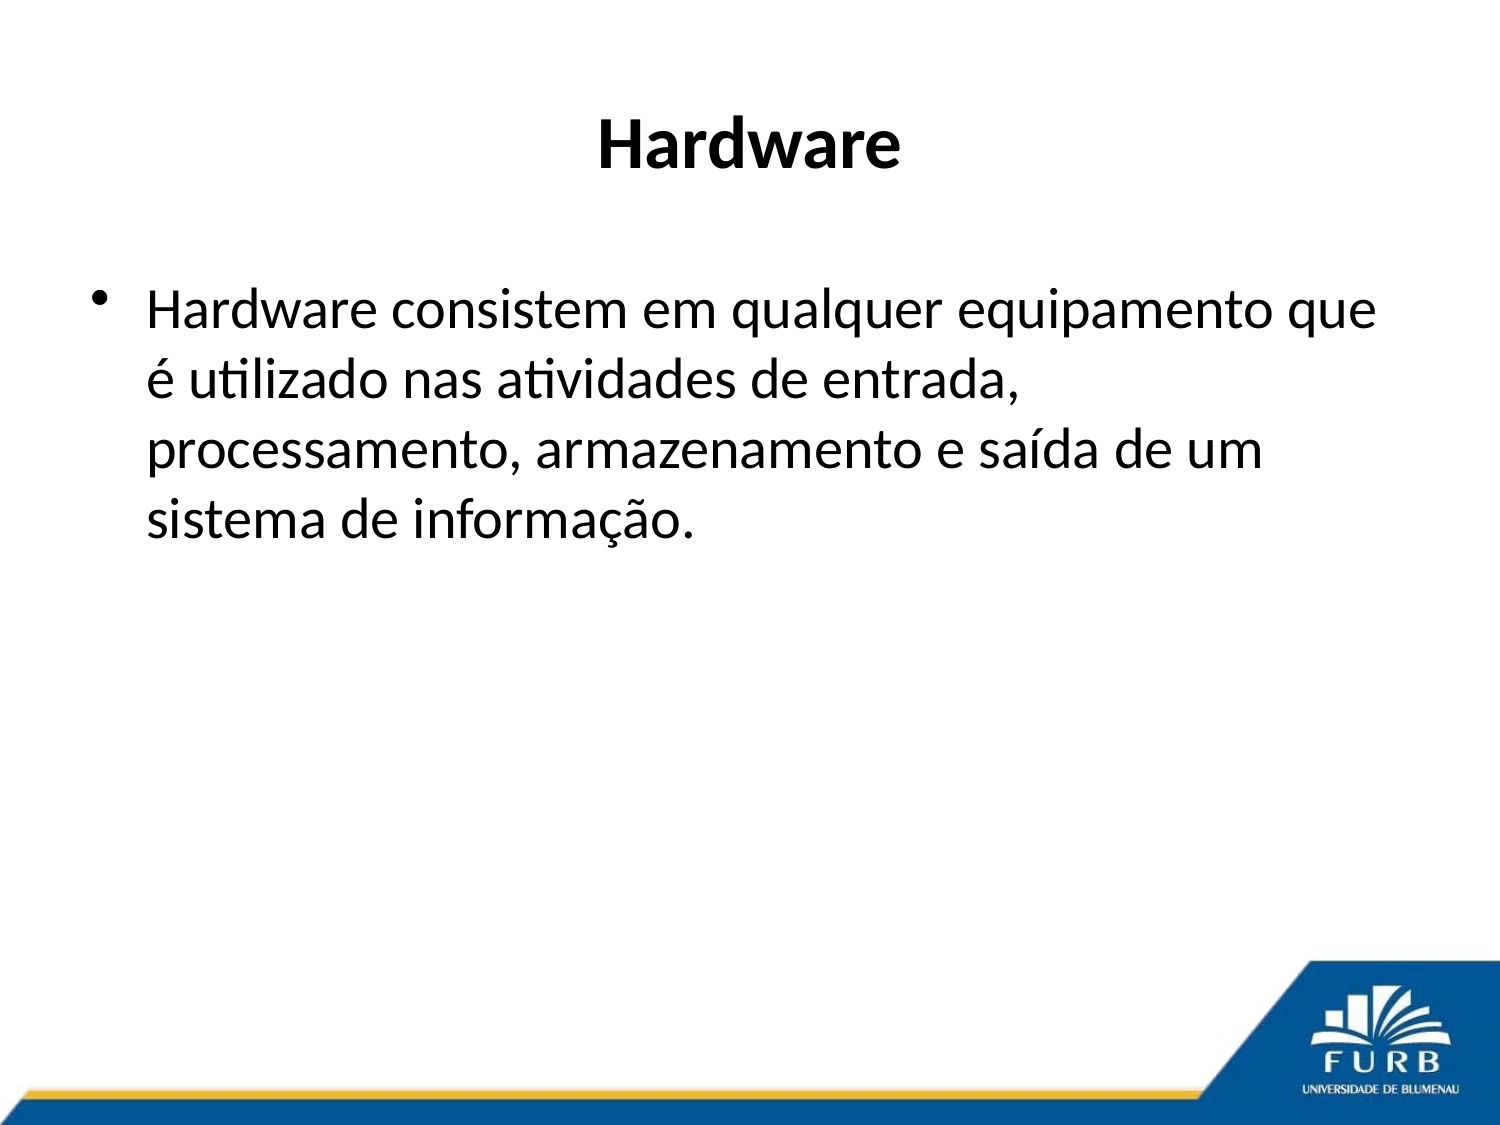

# Hardware
Hardware consistem em qualquer equipamento que é utilizado nas atividades de entrada, processamento, armazenamento e saída de um sistema de informação.